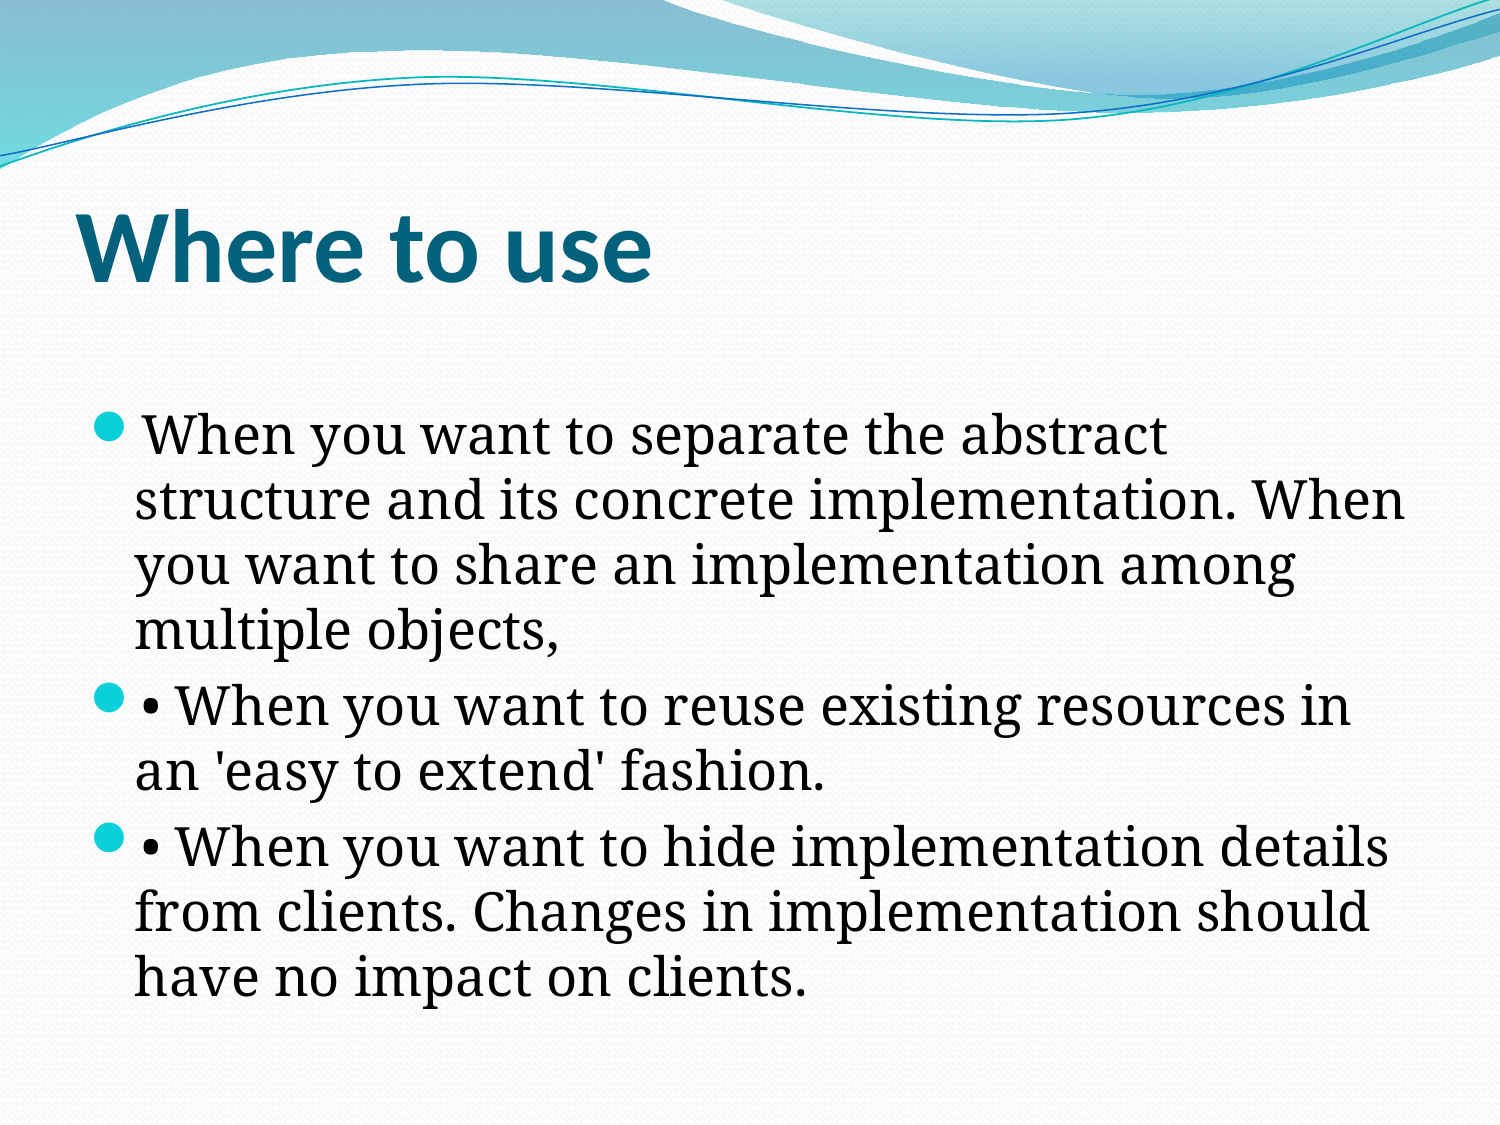

# Where to use

When you want to separate the abstract structure and its concrete implementation. When you want to share an implementation among multiple objects,
• When you want to reuse existing resources in an 'easy to extend' fashion.
• When you want to hide implementation details from clients. Changes in implementation should have no impact on clients.